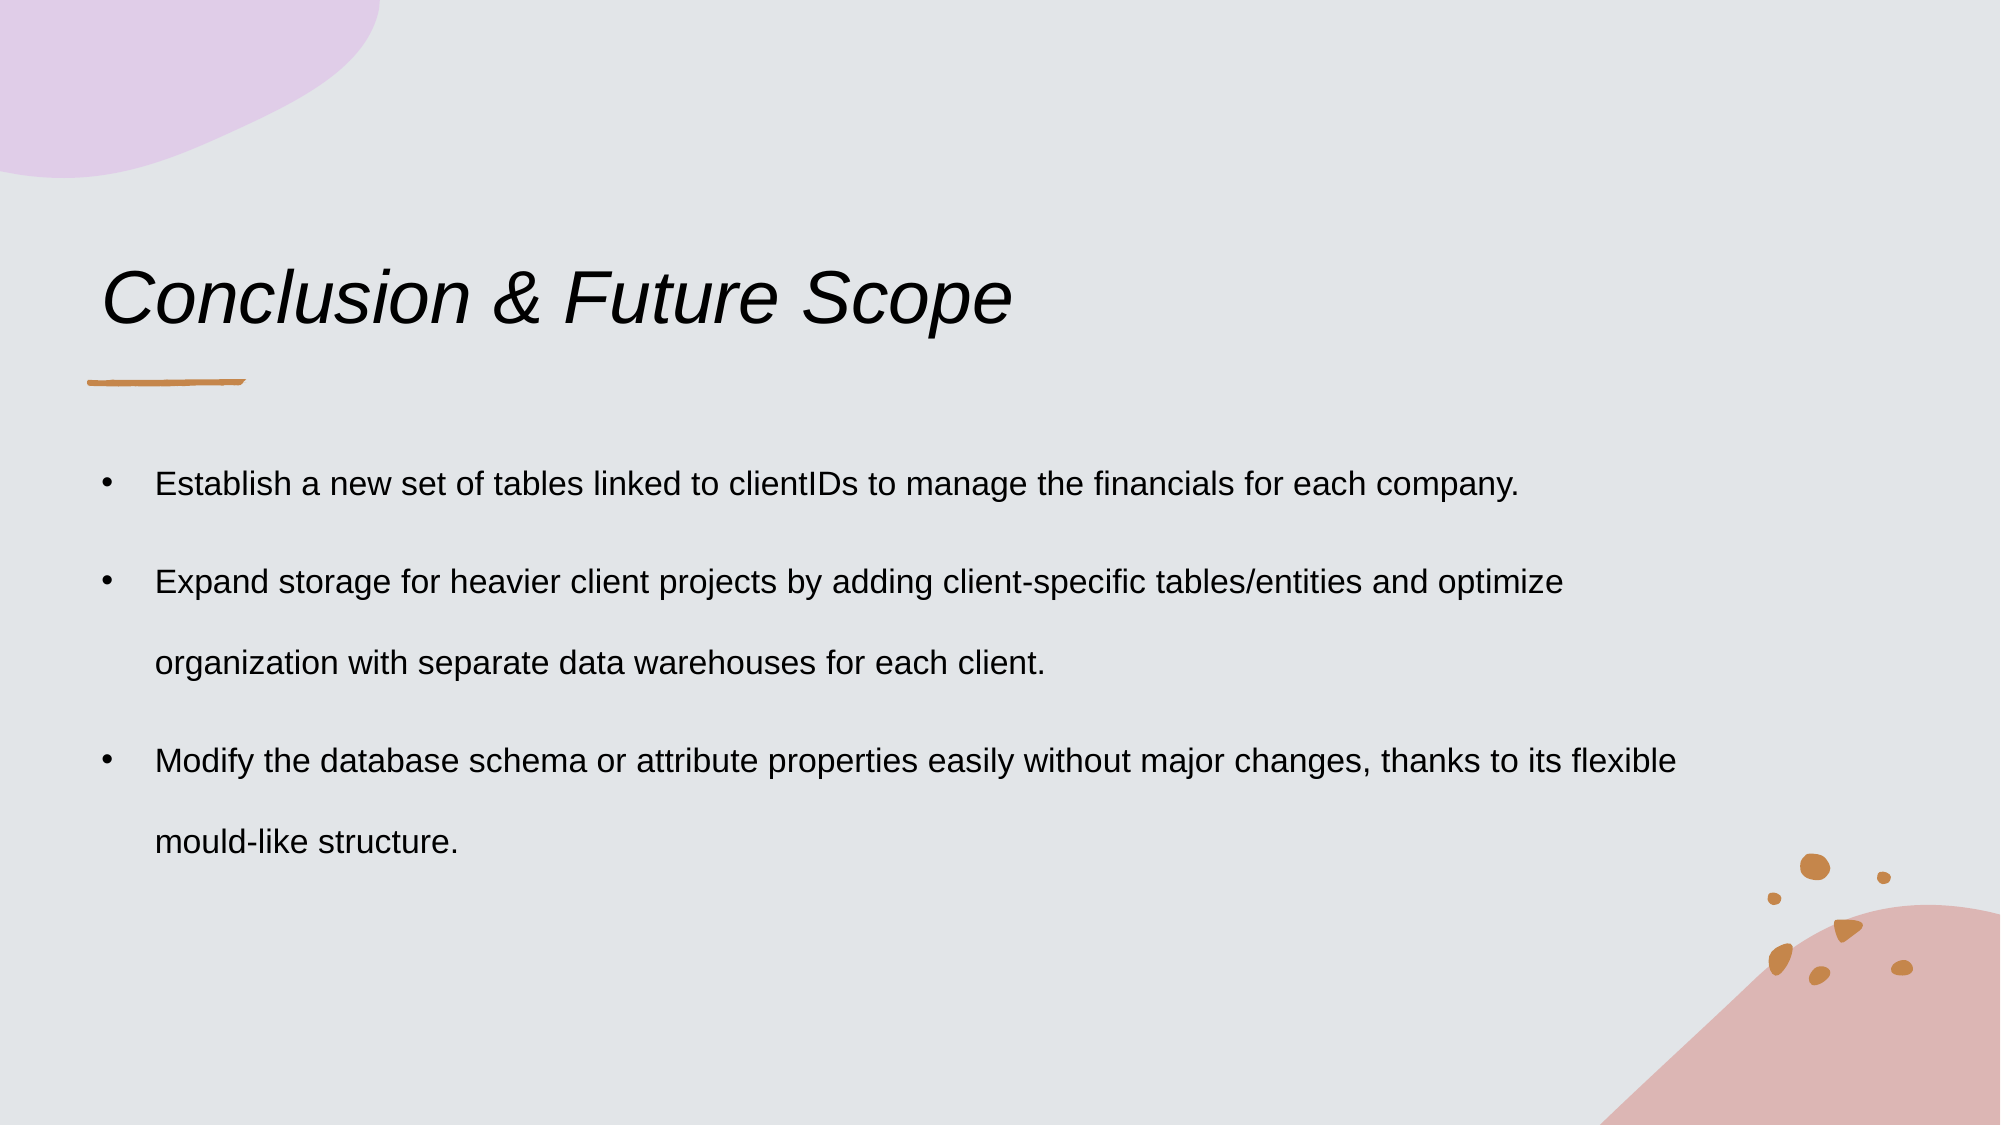

# Conclusion & Future Scope
Establish a new set of tables linked to clientIDs to manage the financials for each company.
Expand storage for heavier client projects by adding client-specific tables/entities and optimize organization with separate data warehouses for each client.
Modify the database schema or attribute properties easily without major changes, thanks to its flexible mould-like structure.